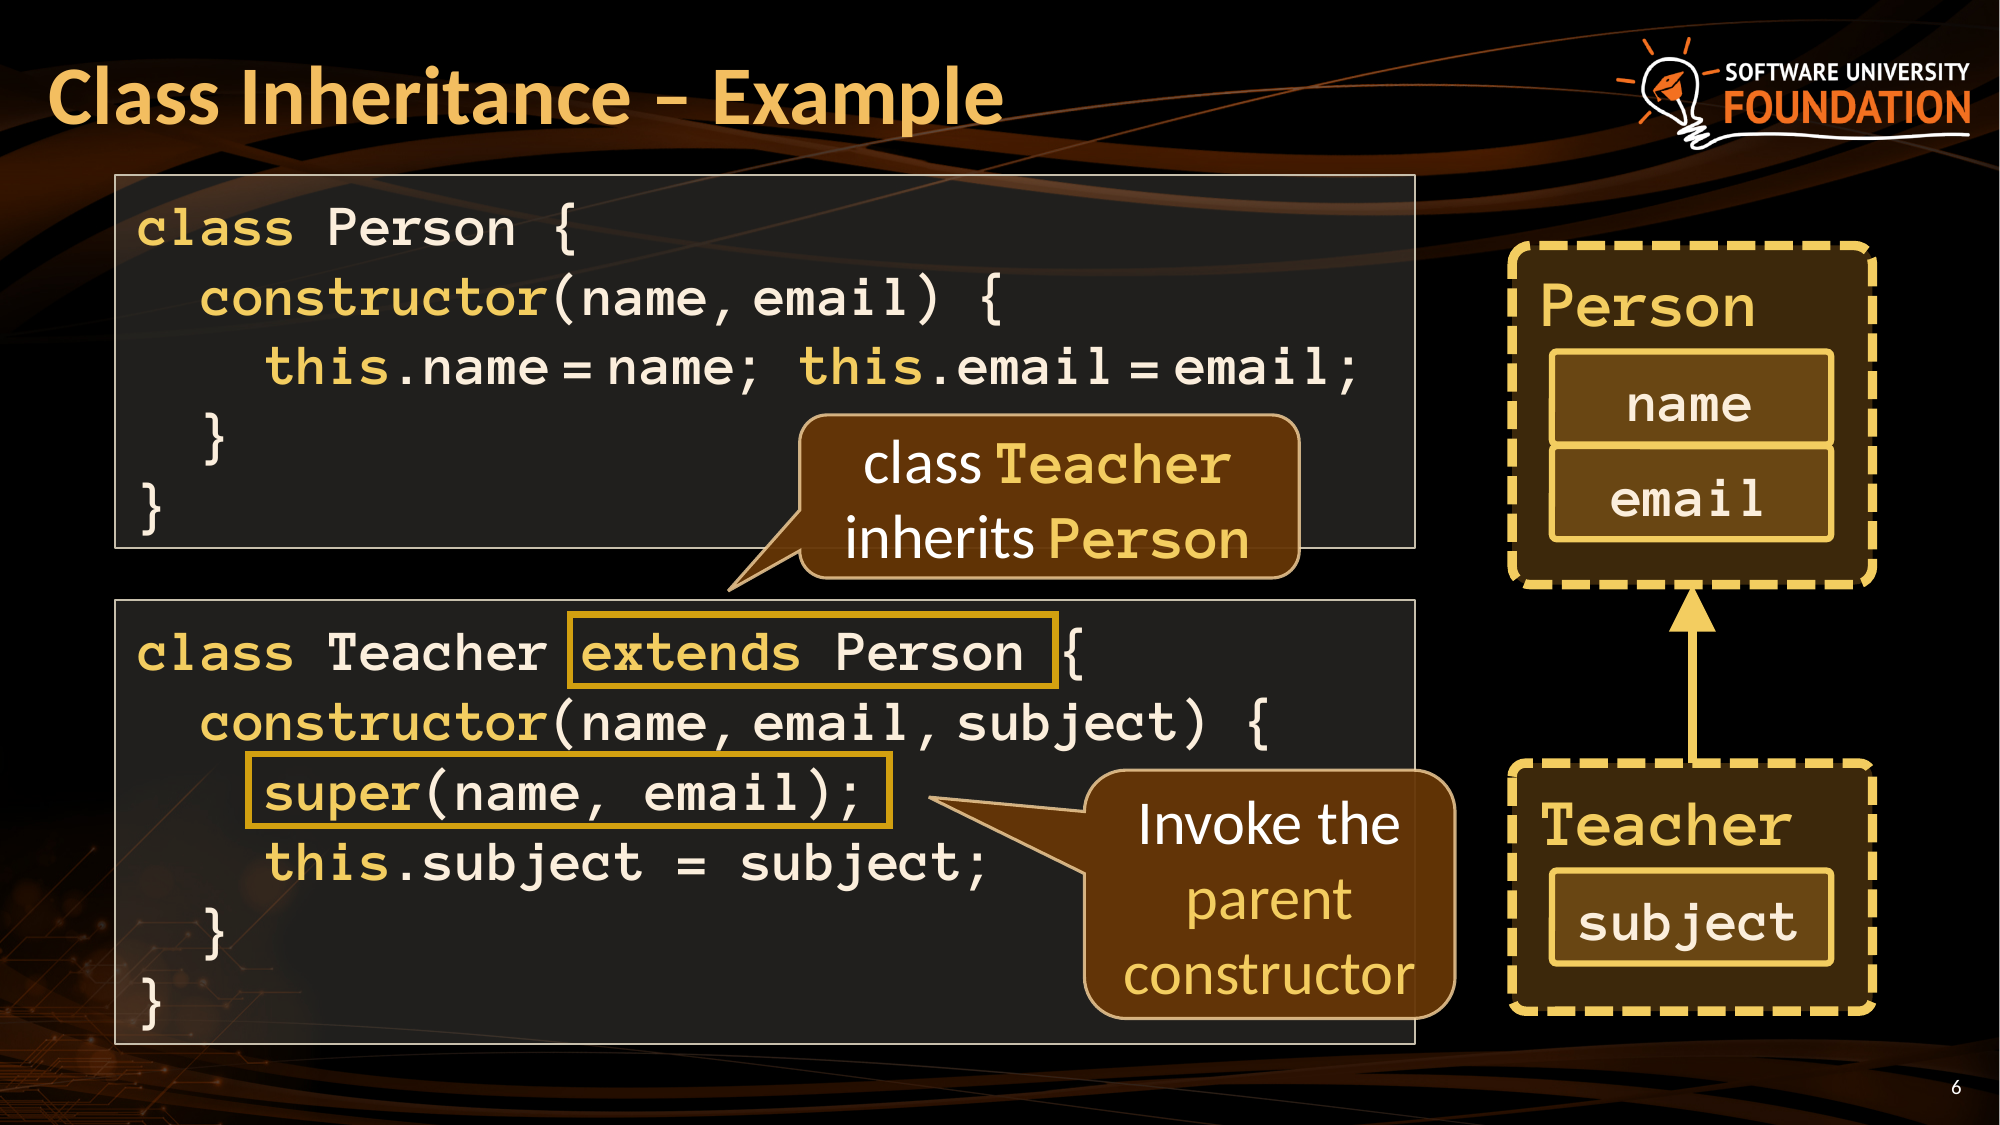

# Class Inheritance – Example
class Person {
  constructor(name, email) {
    this.name = name; this.email = email;
  }
}

Person
name
email
class Teacher inherits Person
class Teacher extends Person {
  constructor(name, email, subject) {
    super(name, email);
    this.subject = subject;
  }
}

Teacher
subject
Invoke the parent constructor
6